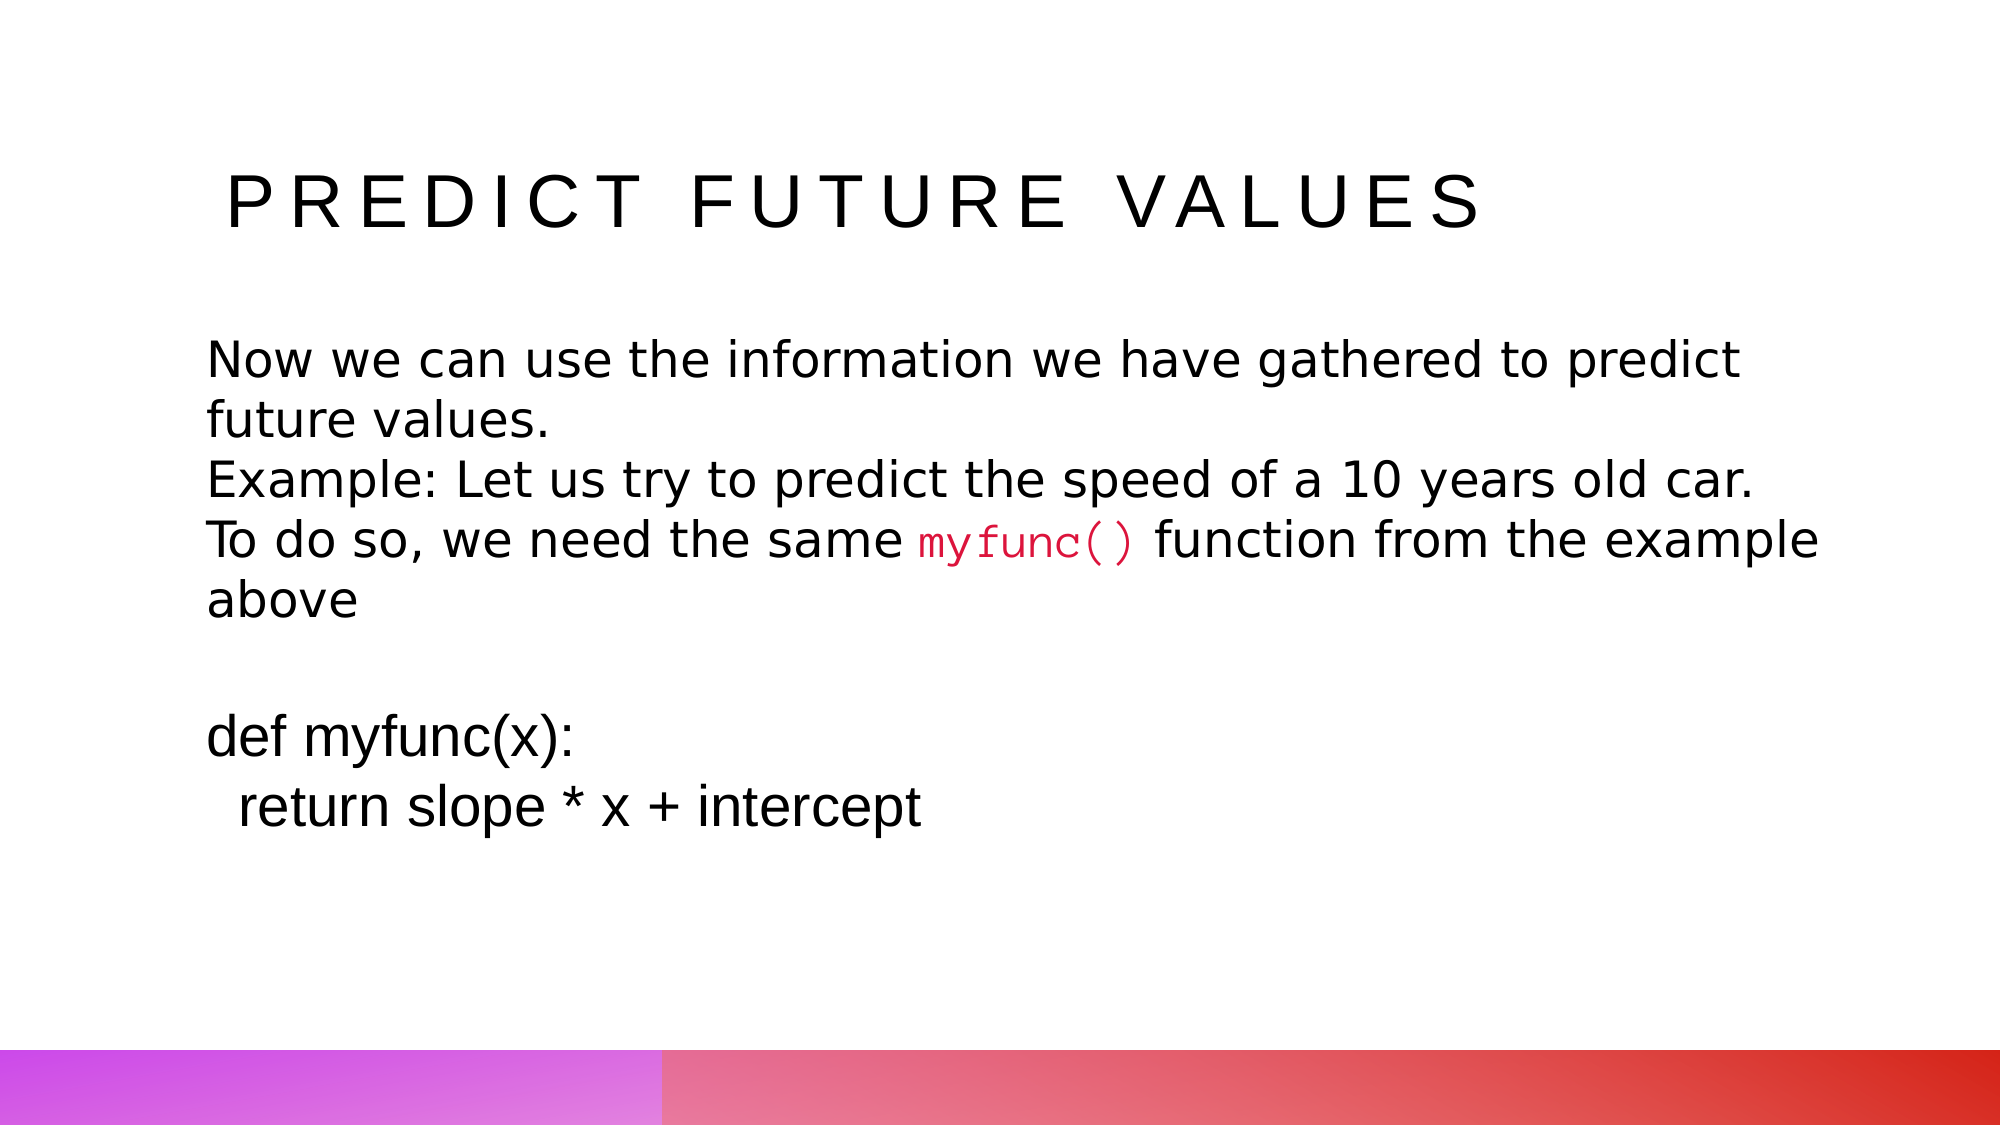

# Predict Future Values
Now we can use the information we have gathered to predict future values.
Example: Let us try to predict the speed of a 10 years old car.
To do so, we need the same myfunc() function from the example above

def myfunc(x):
  return slope * x + intercept